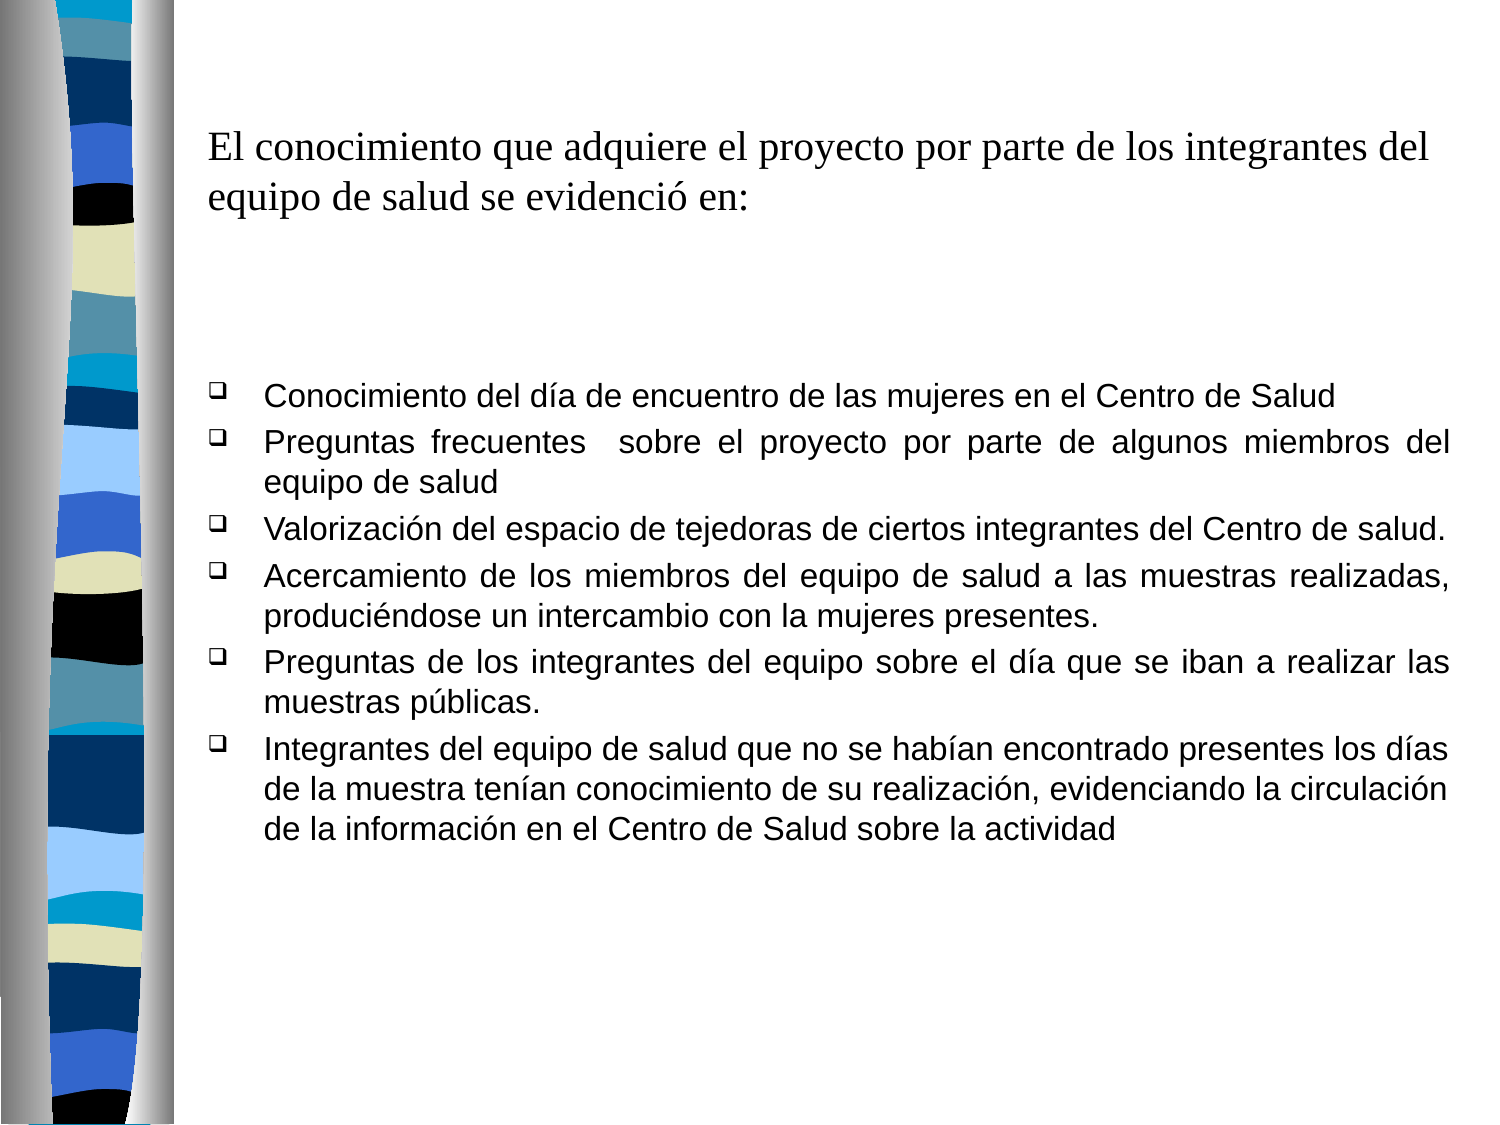

# El conocimiento que adquiere el proyecto por parte de los integrantes del equipo de salud se evidenció en:

Conocimiento del día de encuentro de las mujeres en el Centro de Salud
Preguntas frecuentes  sobre el proyecto por parte de algunos miembros del equipo de salud
Valorización del espacio de tejedoras de ciertos integrantes del Centro de salud.
Acercamiento de los miembros del equipo de salud a las muestras realizadas, produciéndose un intercambio con la mujeres presentes.
Preguntas de los integrantes del equipo sobre el día que se iban a realizar las muestras públicas.
Integrantes del equipo de salud que no se habían encontrado presentes los días de la muestra tenían conocimiento de su realización, evidenciando la circulación de la información en el Centro de Salud sobre la actividad